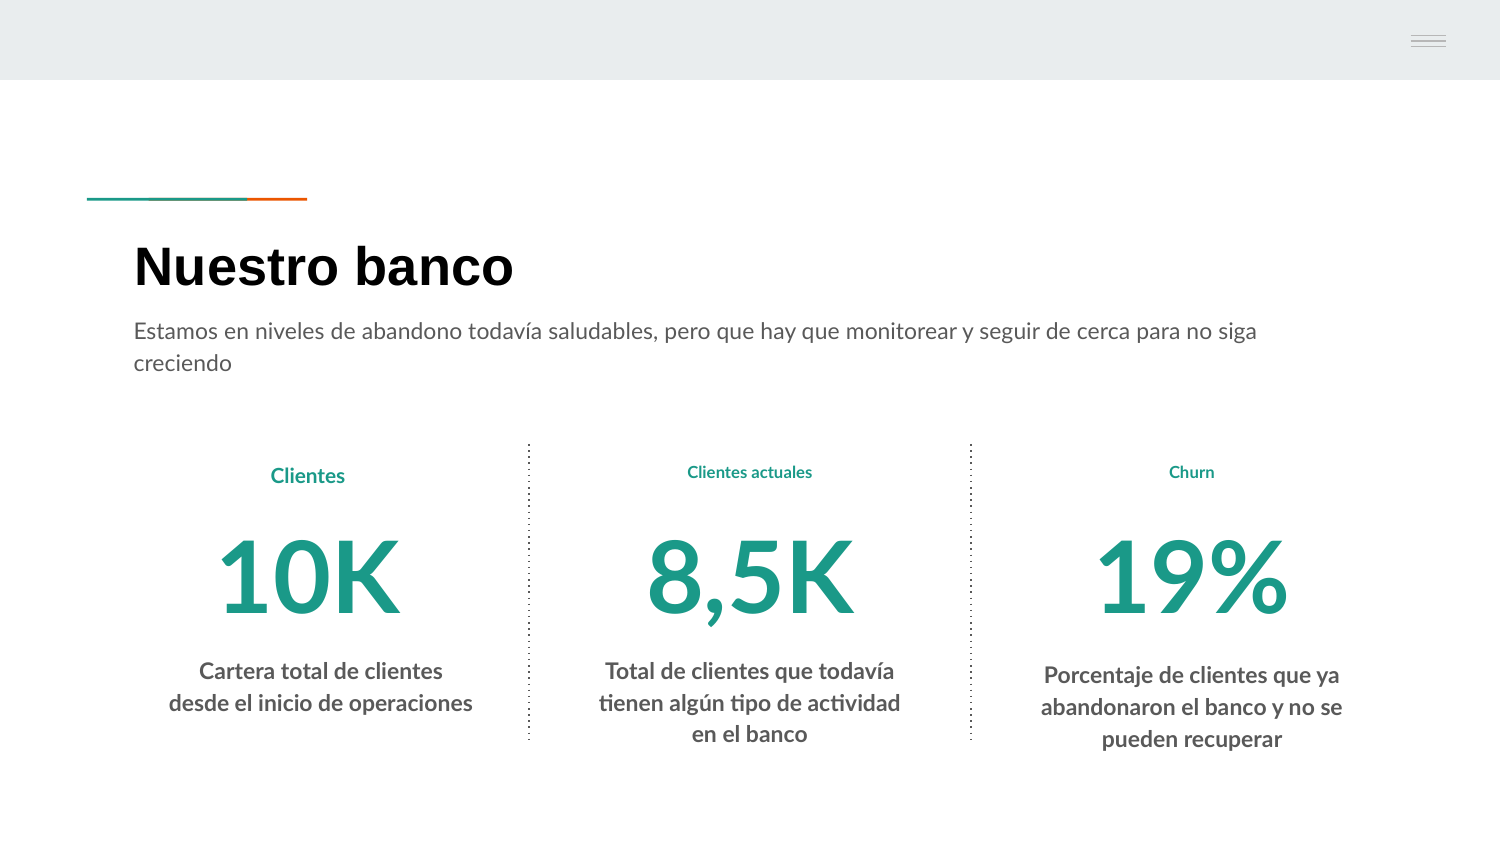

# Nuestro banco
Estamos en niveles de abandono todavía saludables, pero que hay que monitorear y seguir de cerca para no siga creciendo
Clientes
Clientes actuales
Churn
10K
8,5K
19%
Cartera total de clientes desde el inicio de operaciones
Total de clientes que todavía tienen algún tipo de actividad en el banco
Porcentaje de clientes que ya abandonaron el banco y no se pueden recuperar